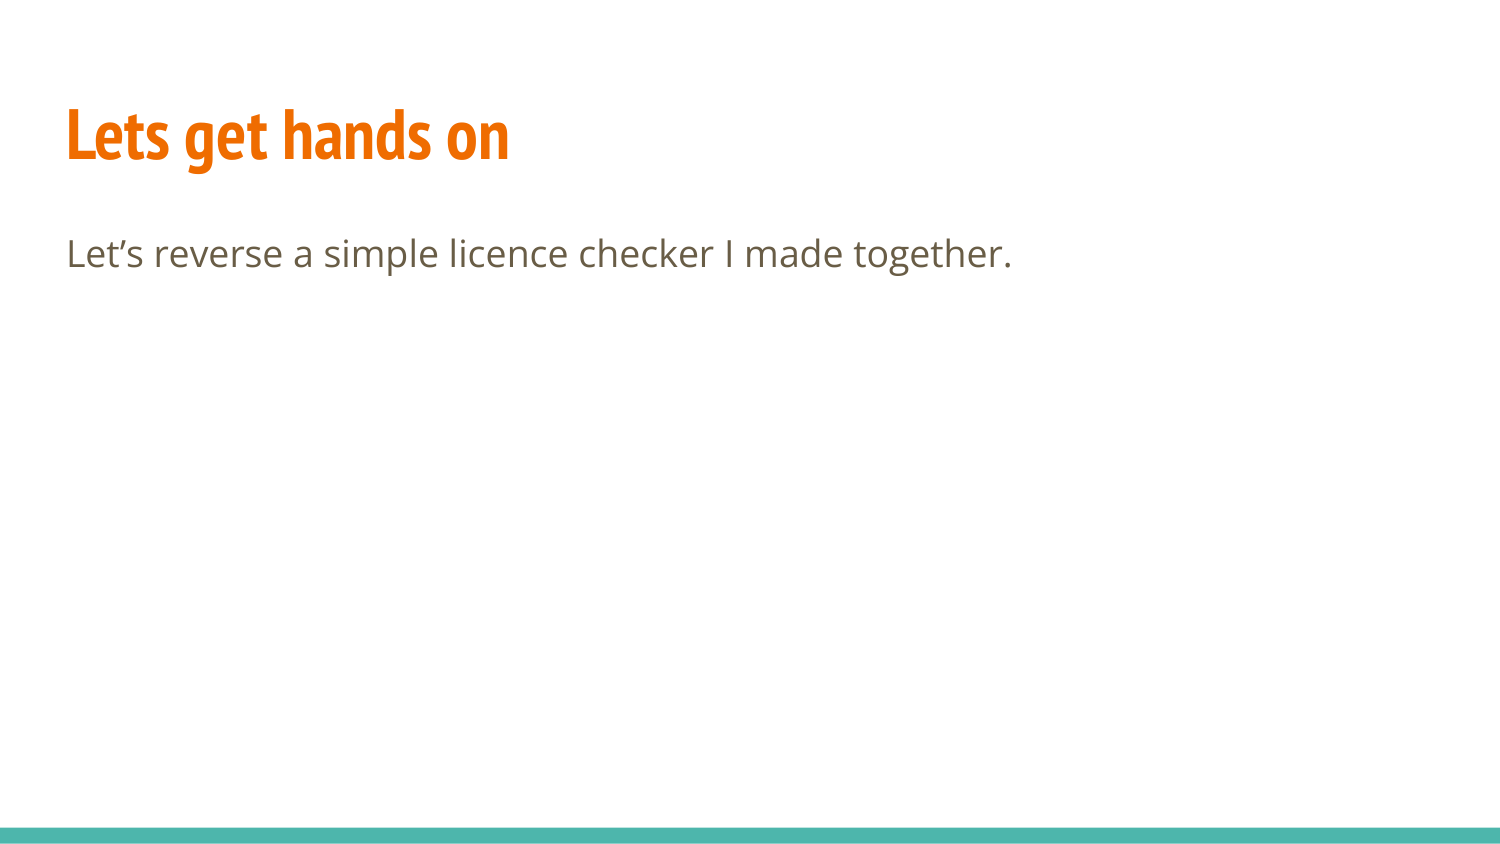

# Lets get hands on
Let’s reverse a simple licence checker I made together.